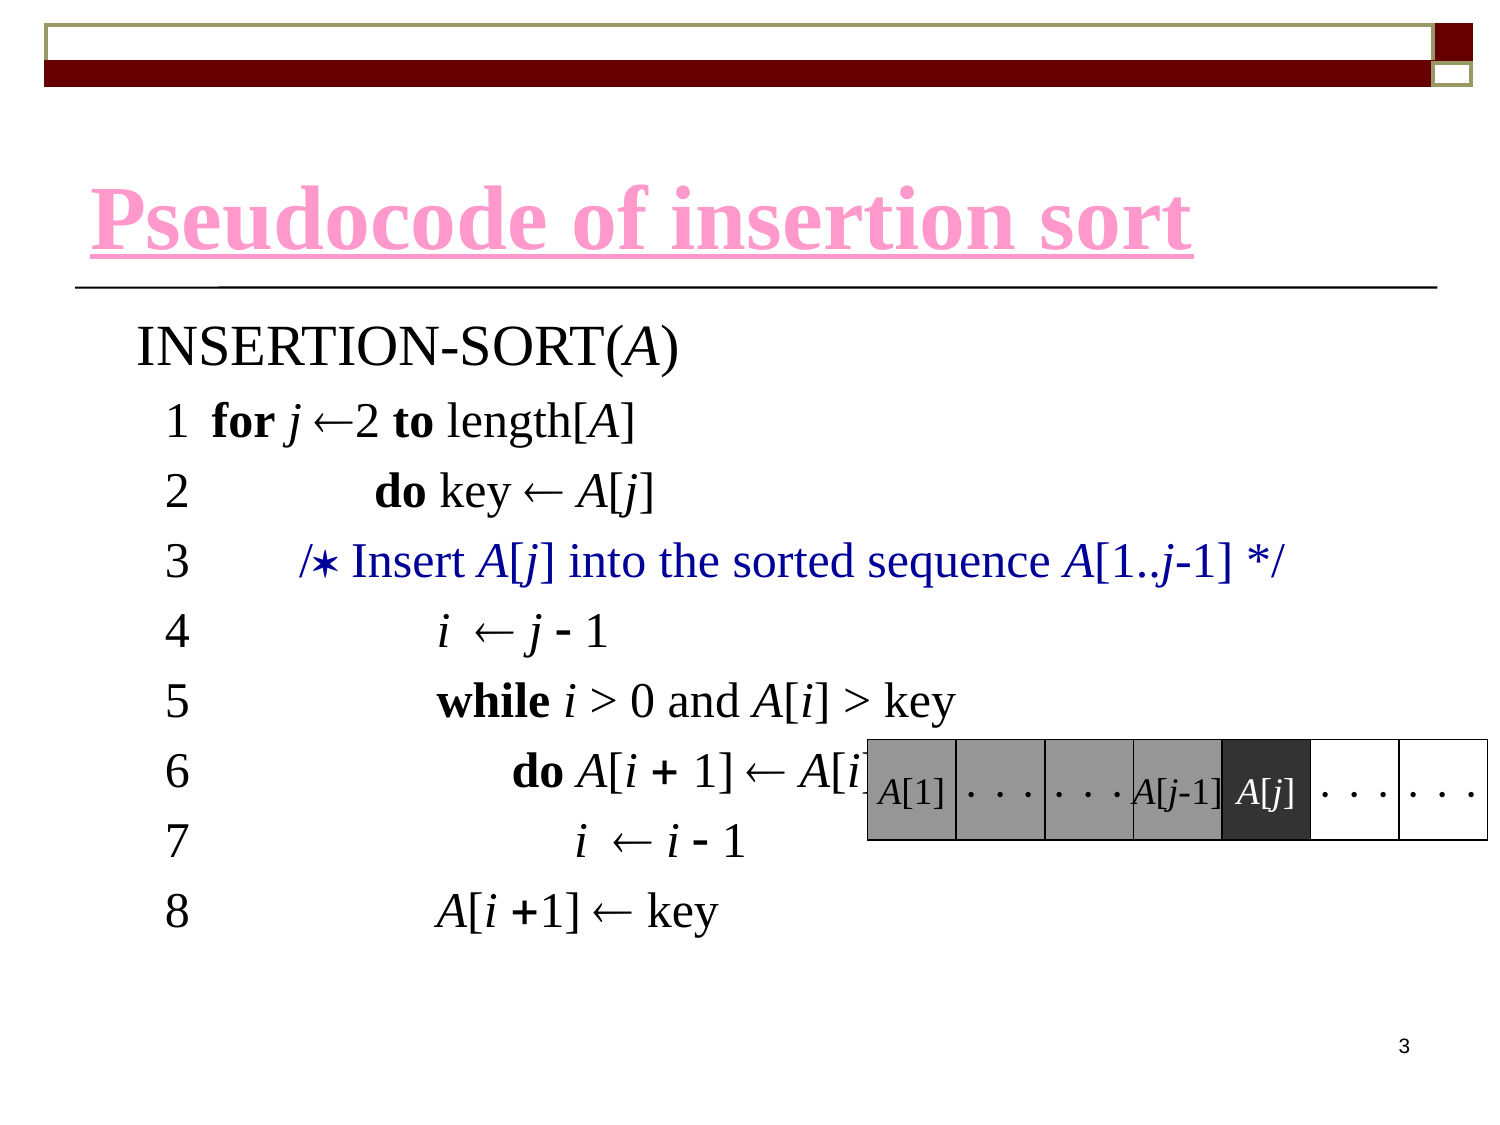

# Pseudocode of insertion sort
   INSERTION-SORT(A)
1	for j ←2 to length[A]
2		 do key ← A[j]
3	       /∗ Insert A[j] into the sorted sequence A[1..j-1] */
4		      i  ← j − 1
5		      while i > 0 and A[i] > key
6			do A[i + 1] ← A[i]
7			     i  ← i − 1
8		      A[i +1] ← key

A[1]
⋅⋅⋅
⋅⋅⋅
A[j-1]
A[j]
⋅⋅⋅
⋅⋅⋅
3